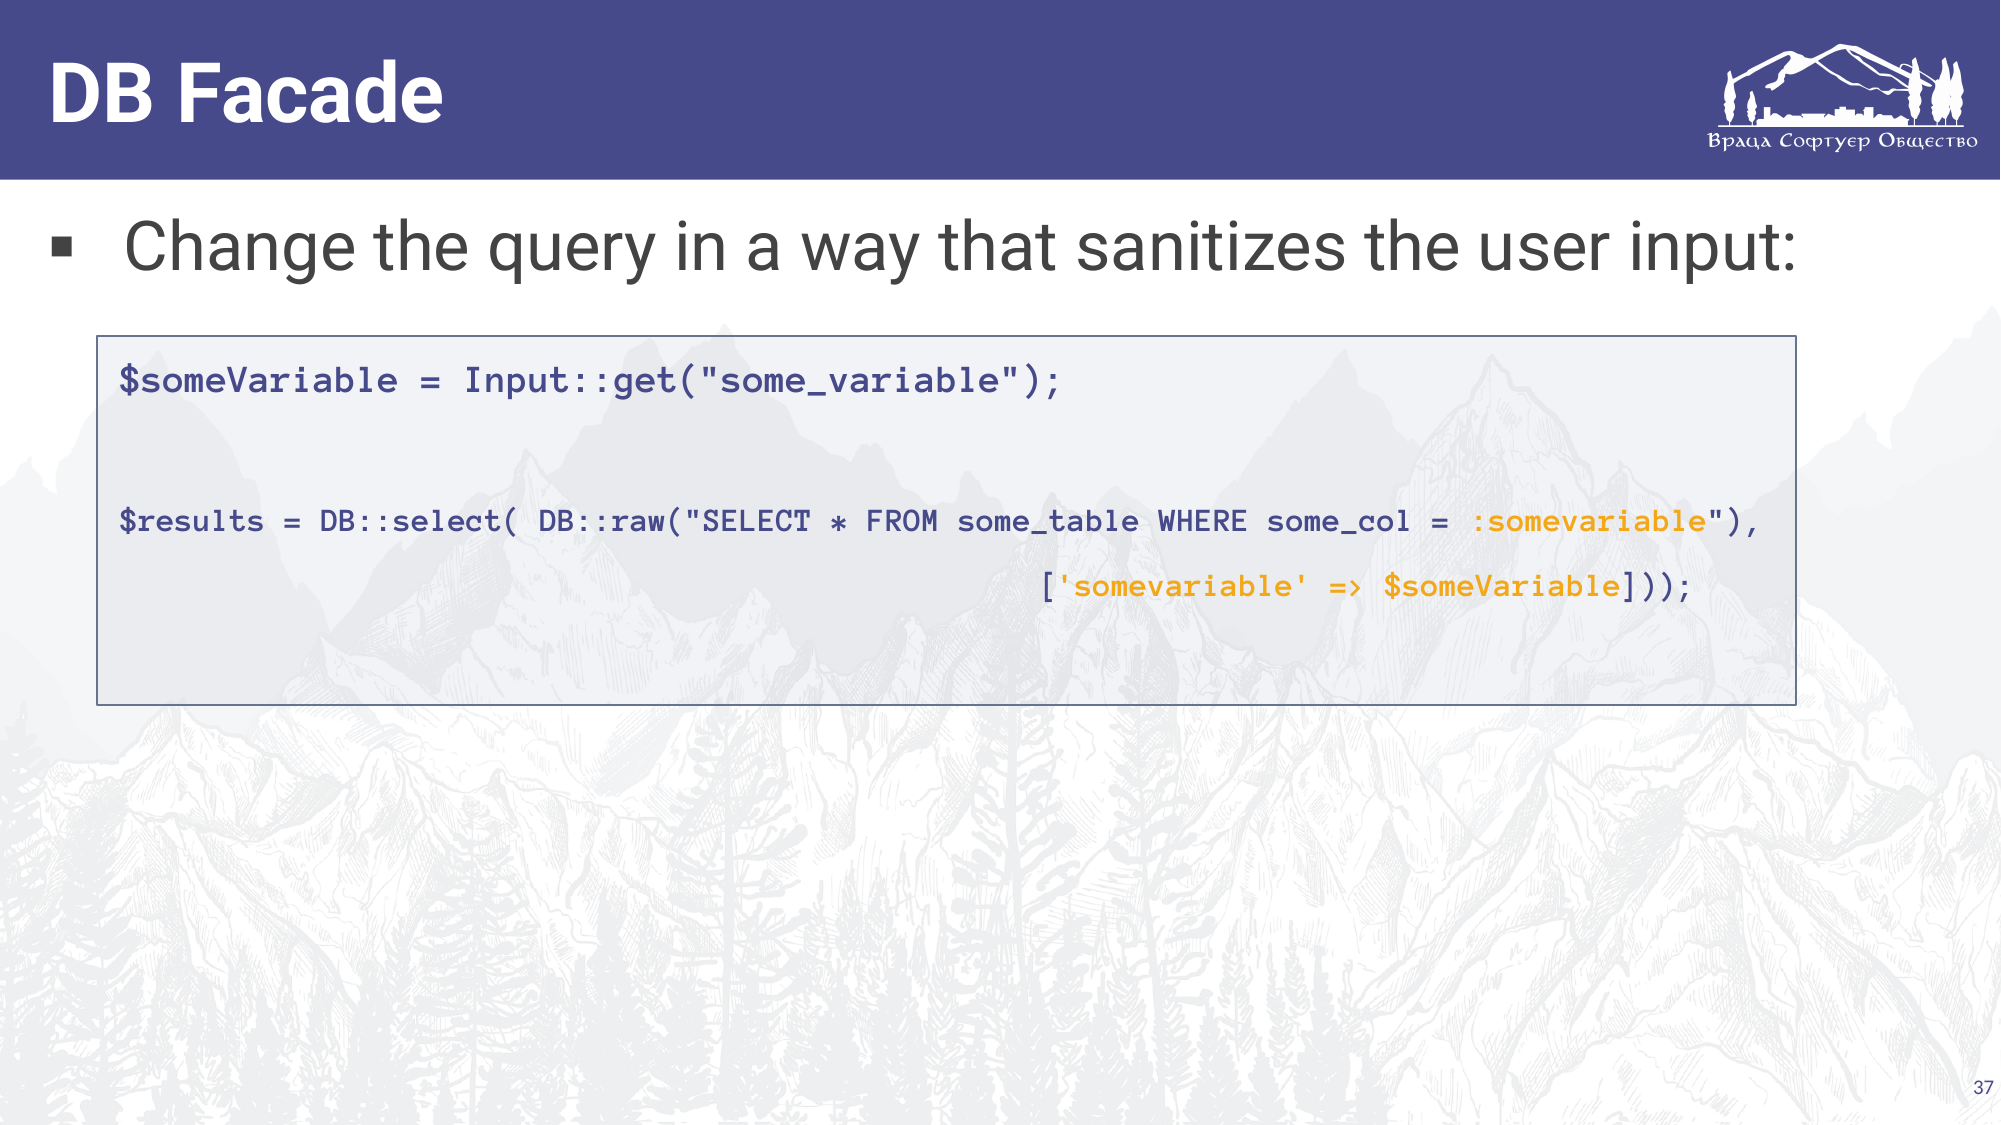

# DB Facade
Change the query in a way that sanitizes the user input:

$someVariable = Input::get("some_variable");

$results = DB::select( DB::raw("SELECT * FROM some_table WHERE some_col = :somevariable"),
 ['somevariable' => $someVariable]));

37